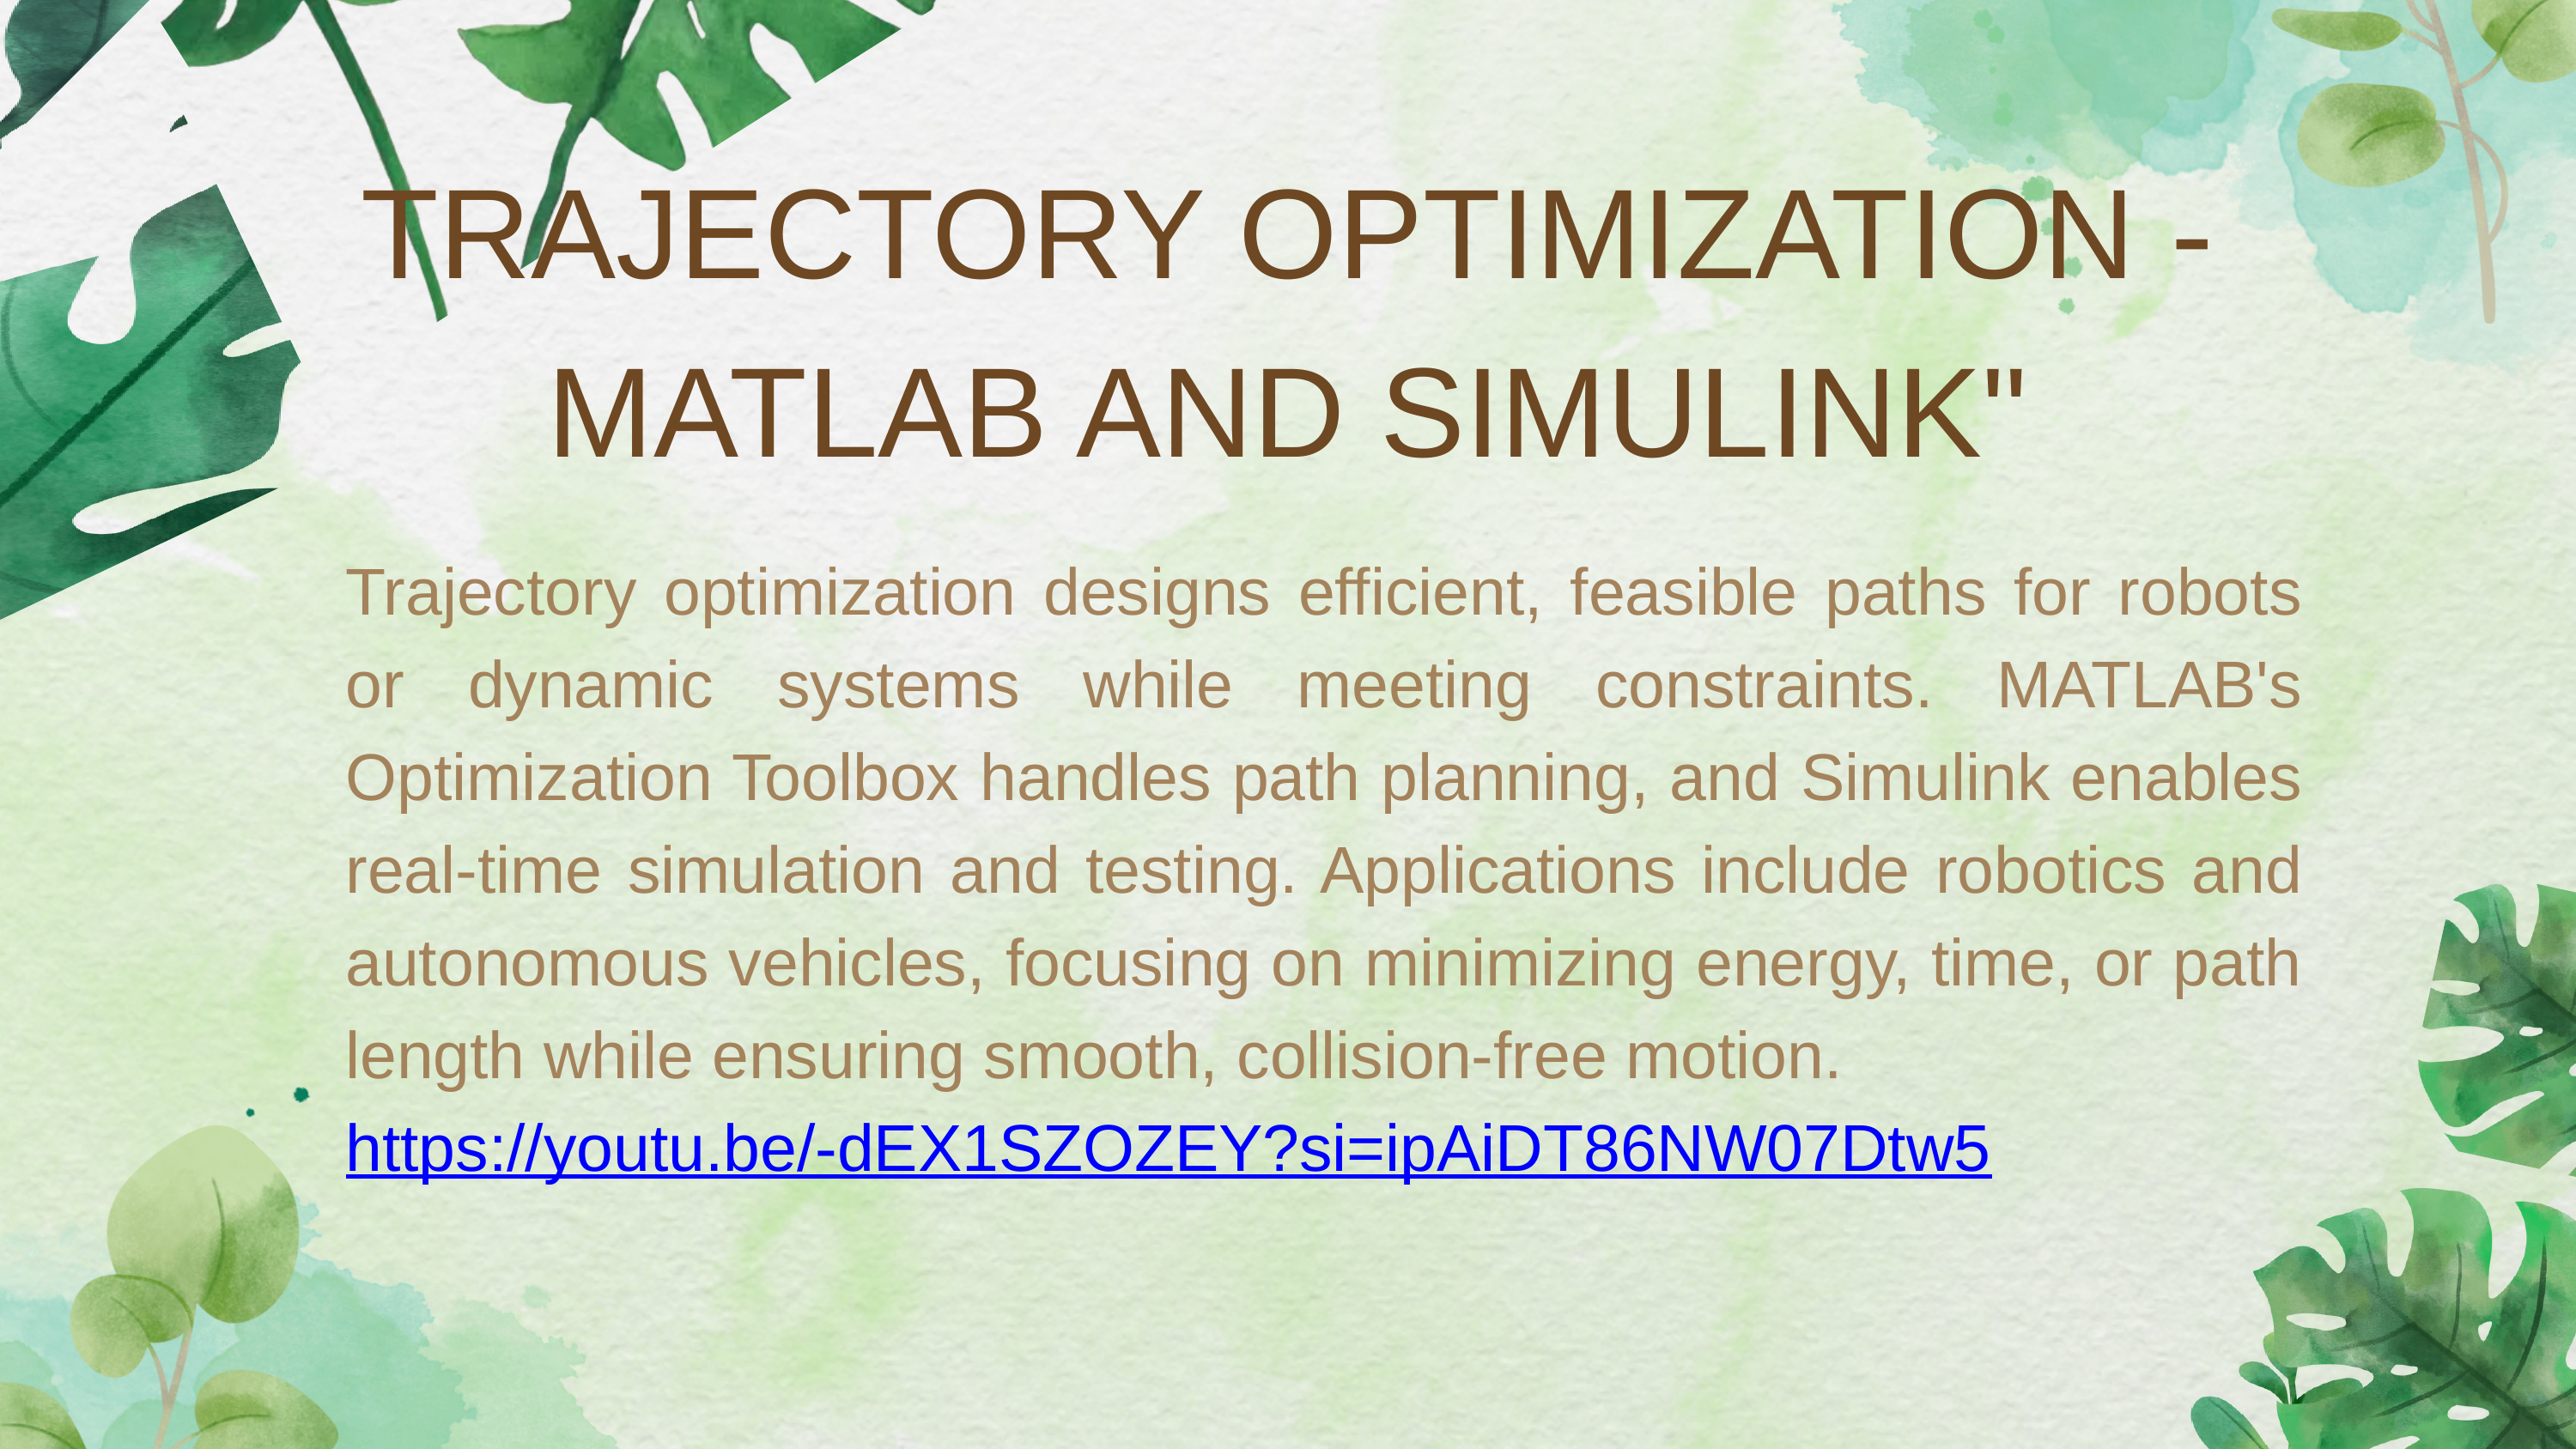

TRAJECTORY OPTIMIZATION - MATLAB AND SIMULINK"
Trajectory optimization designs efficient, feasible paths for robots or dynamic systems while meeting constraints. MATLAB's Optimization Toolbox handles path planning, and Simulink enables real-time simulation and testing. Applications include robotics and autonomous vehicles, focusing on minimizing energy, time, or path length while ensuring smooth, collision-free motion.
https://youtu.be/-dEX1SZOZEY?si=ipAiDT86NW07Dtw5